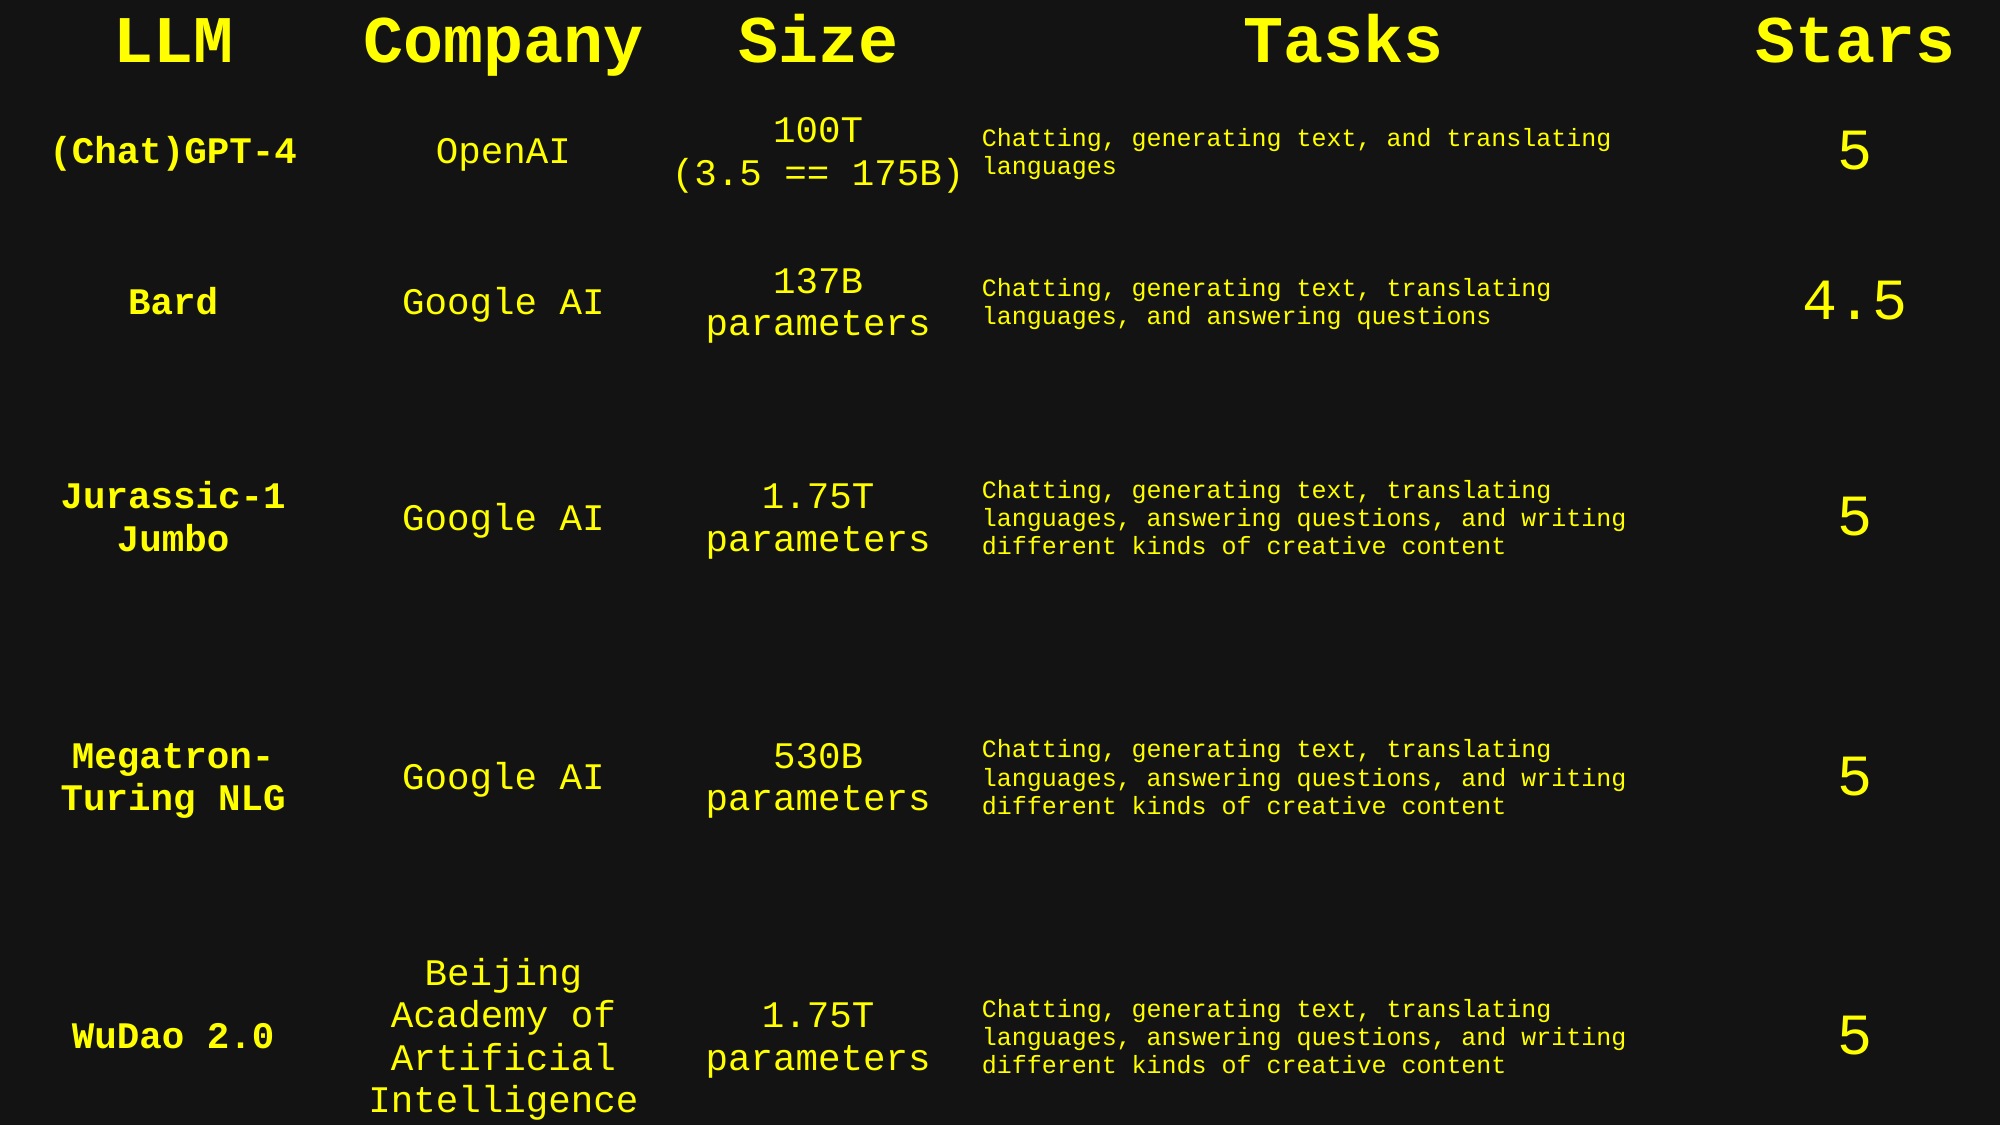

| LLM | Company | Size | Tasks | Stars |
| --- | --- | --- | --- | --- |
| (Chat)GPT-4 | OpenAI | 100T (3.5 == 175B) | Chatting, generating text, and translating languages | 5 |
| Bard | Google AI | 137B parameters | Chatting, generating text, translating languages, and answering questions | 4.5 |
| Jurassic-1 Jumbo | Google AI | 1.75T parameters | Chatting, generating text, translating languages, answering questions, and writing different kinds of creative content | 5 |
| Megatron-Turing NLG | Google AI | 530B parameters | Chatting, generating text, translating languages, answering questions, and writing different kinds of creative content | 5 |
| WuDao 2.0 | Beijing Academy of Artificial Intelligence | 1.75T parameters | Chatting, generating text, translating languages, answering questions, and writing different kinds of creative content | 5 |